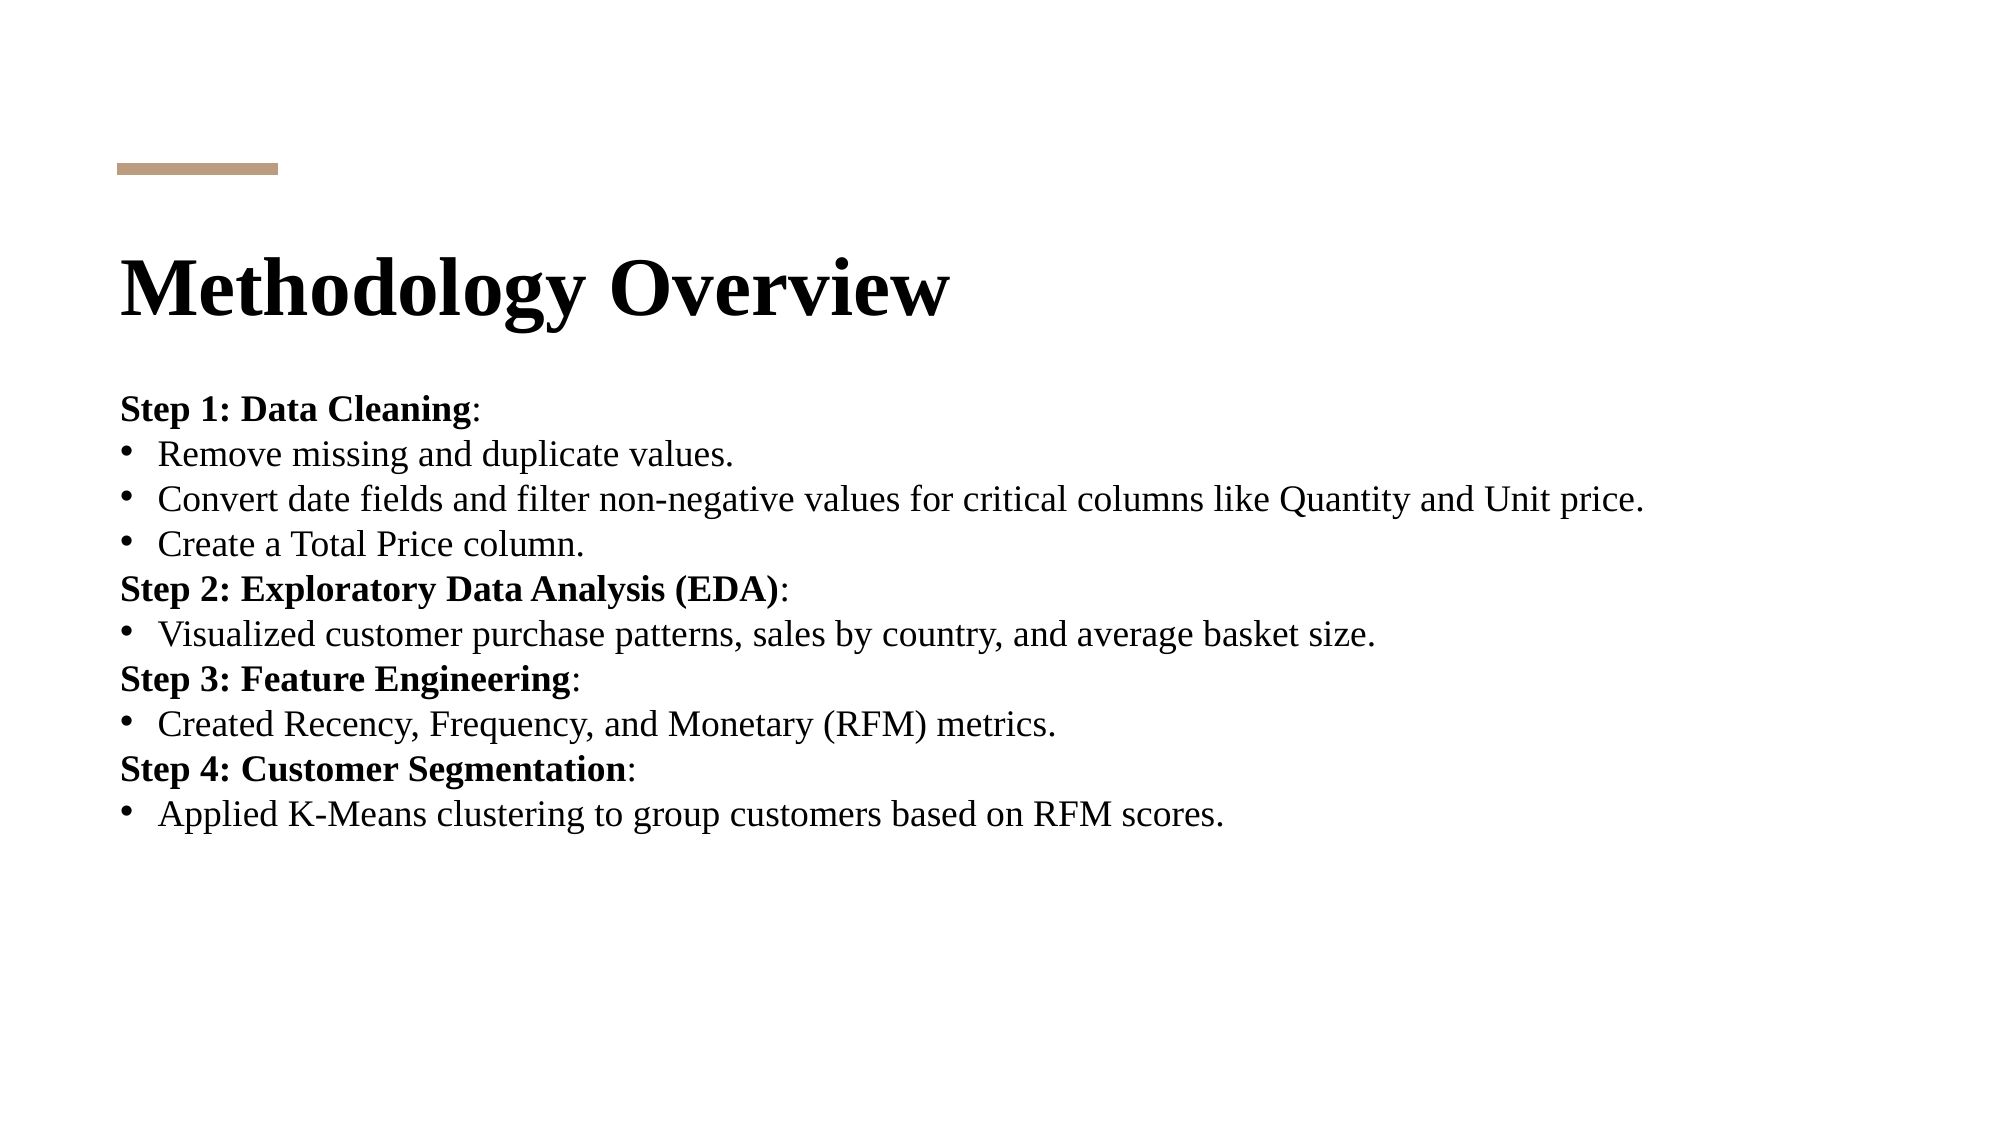

# Methodology Overview
Step 1: Data Cleaning:
Remove missing and duplicate values.
Convert date fields and filter non-negative values for critical columns like Quantity and Unit price.
Create a Total Price column.
Step 2: Exploratory Data Analysis (EDA):
Visualized customer purchase patterns, sales by country, and average basket size.
Step 3: Feature Engineering:
Created Recency, Frequency, and Monetary (RFM) metrics.
Step 4: Customer Segmentation:
Applied K-Means clustering to group customers based on RFM scores.